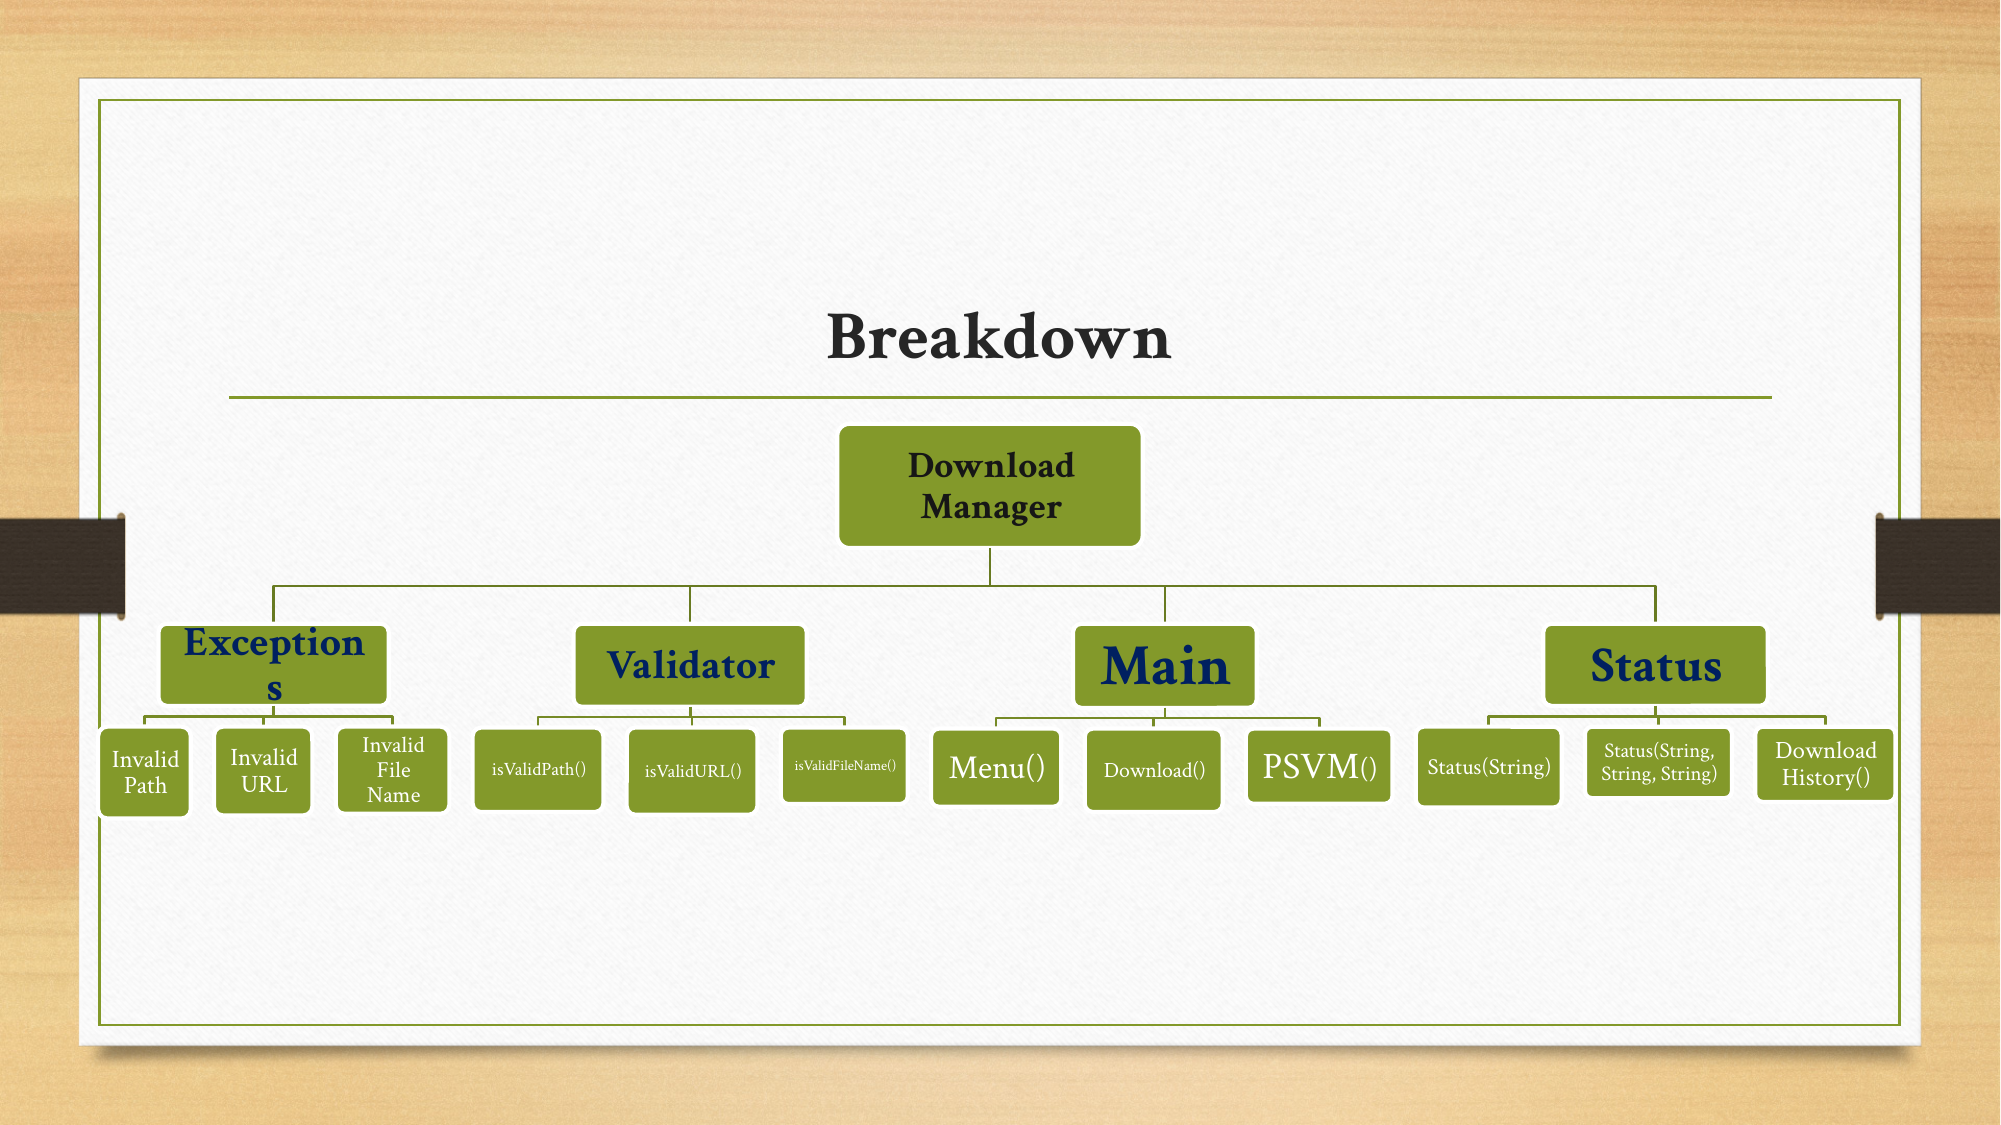

# Breakdown
Download Manager
Exceptions
Invalid Path
Invalid URL
Invalid File Name
Validator
isValidPath()
isValidURL()
isValidFileName()
Main
Menu()
Download()
PSVM()
Status
Status(String)
Status(String, String, String)
DownloadHistory()